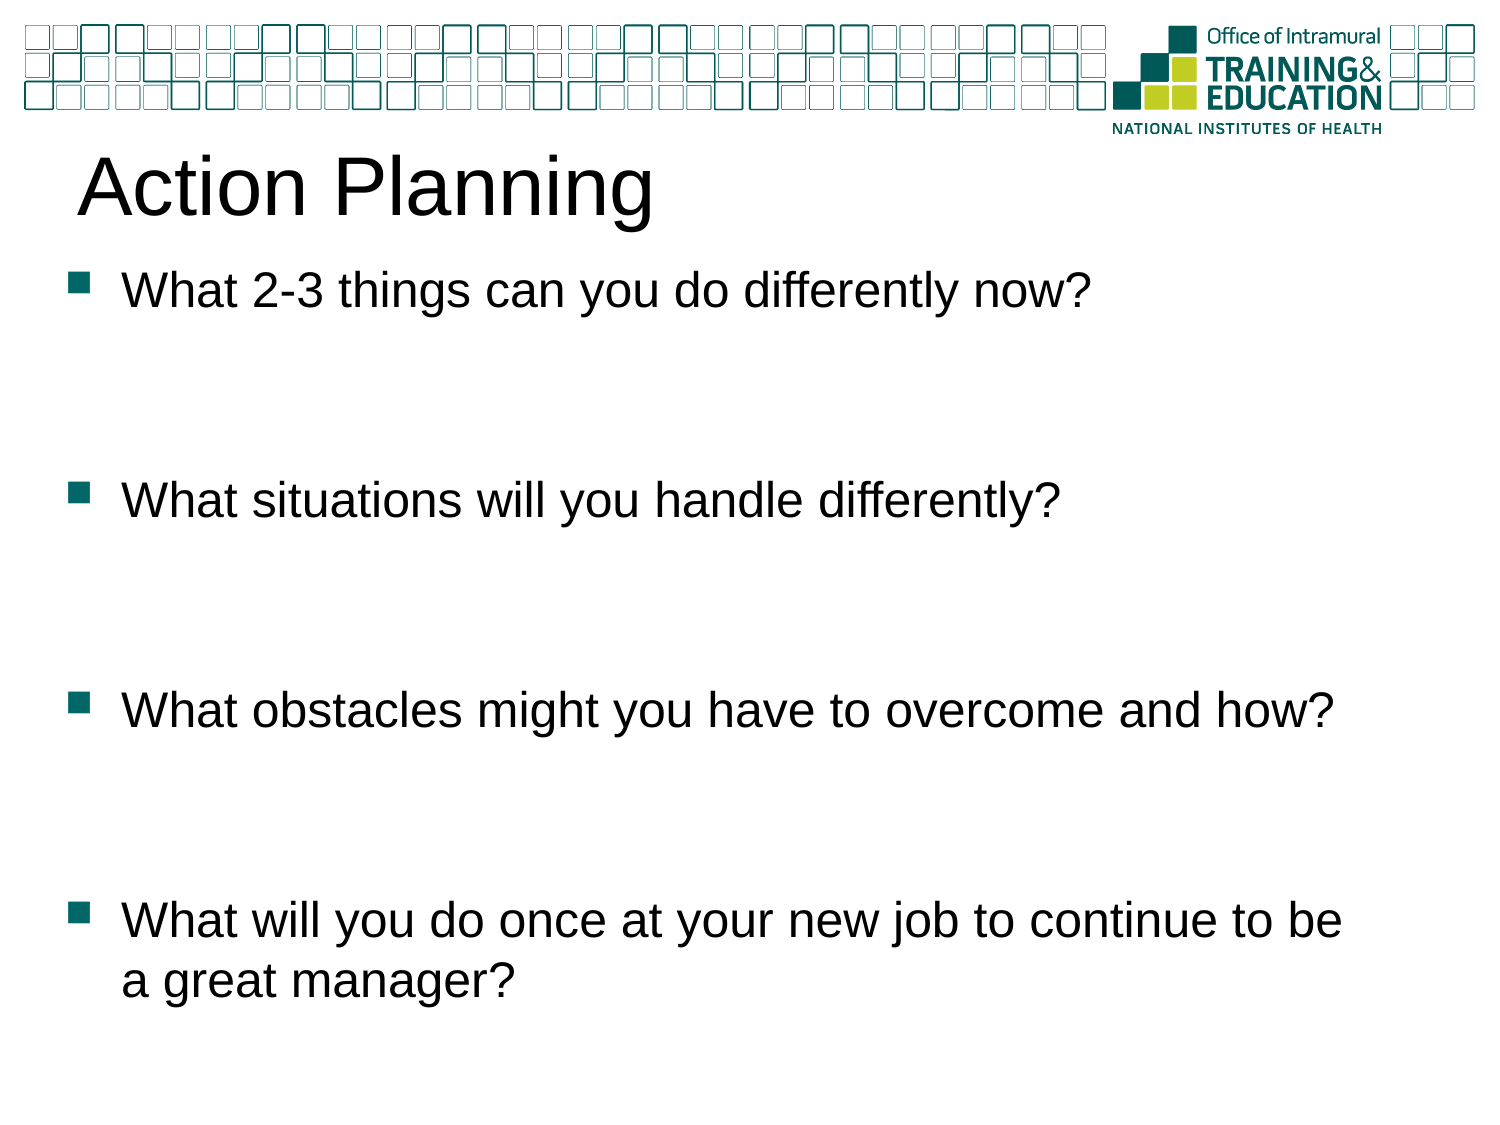

# Action Planning
What 2-3 things can you do differently now?

What situations will you handle differently?

What obstacles might you have to overcome and how?

What will you do once at your new job to continue to be a great manager?